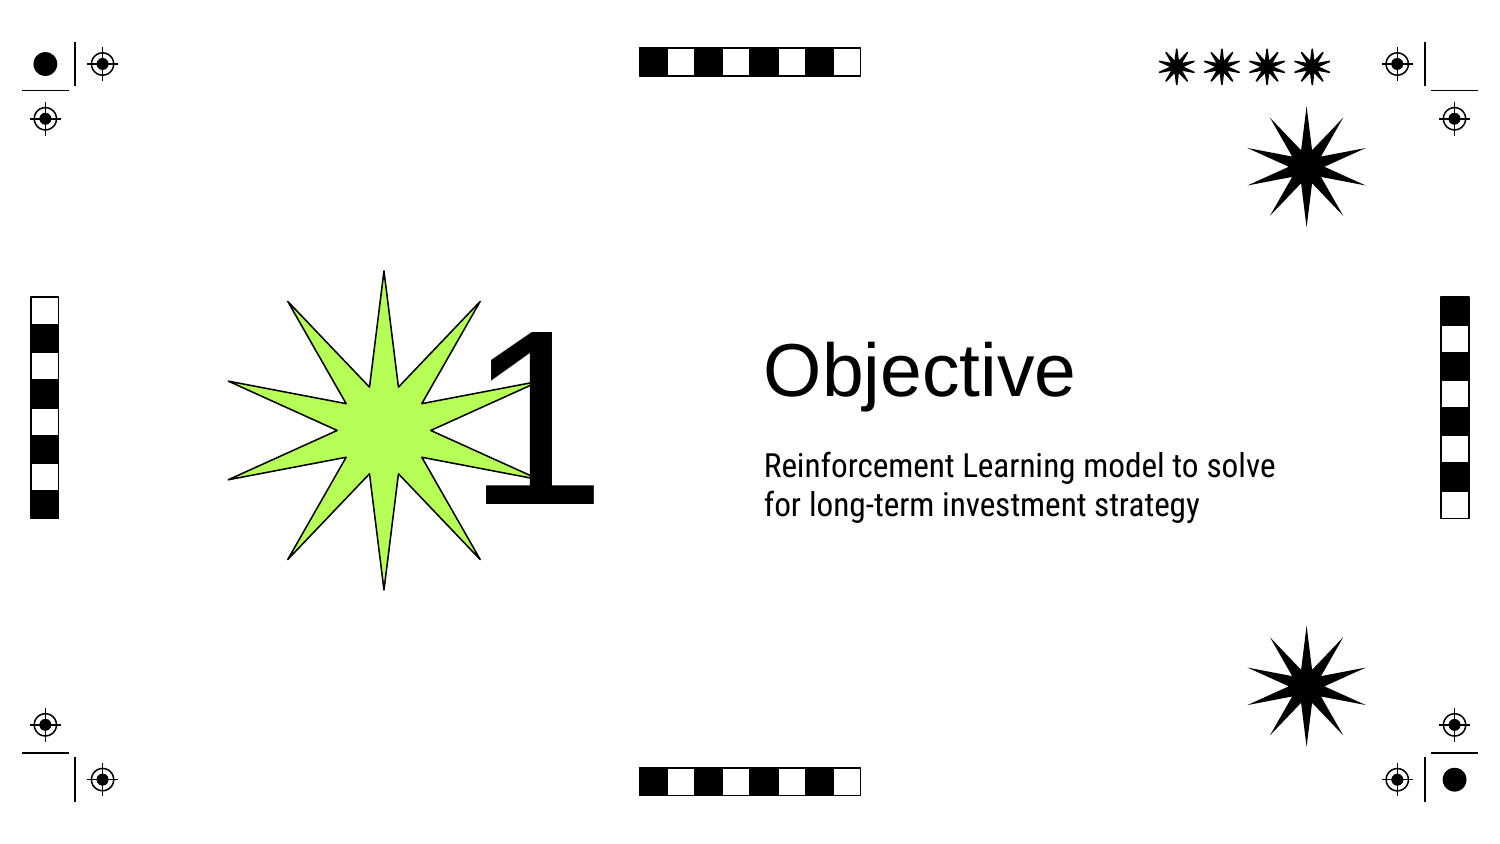

1
# Objective
Reinforcement Learning model to solve for long-term investment strategy